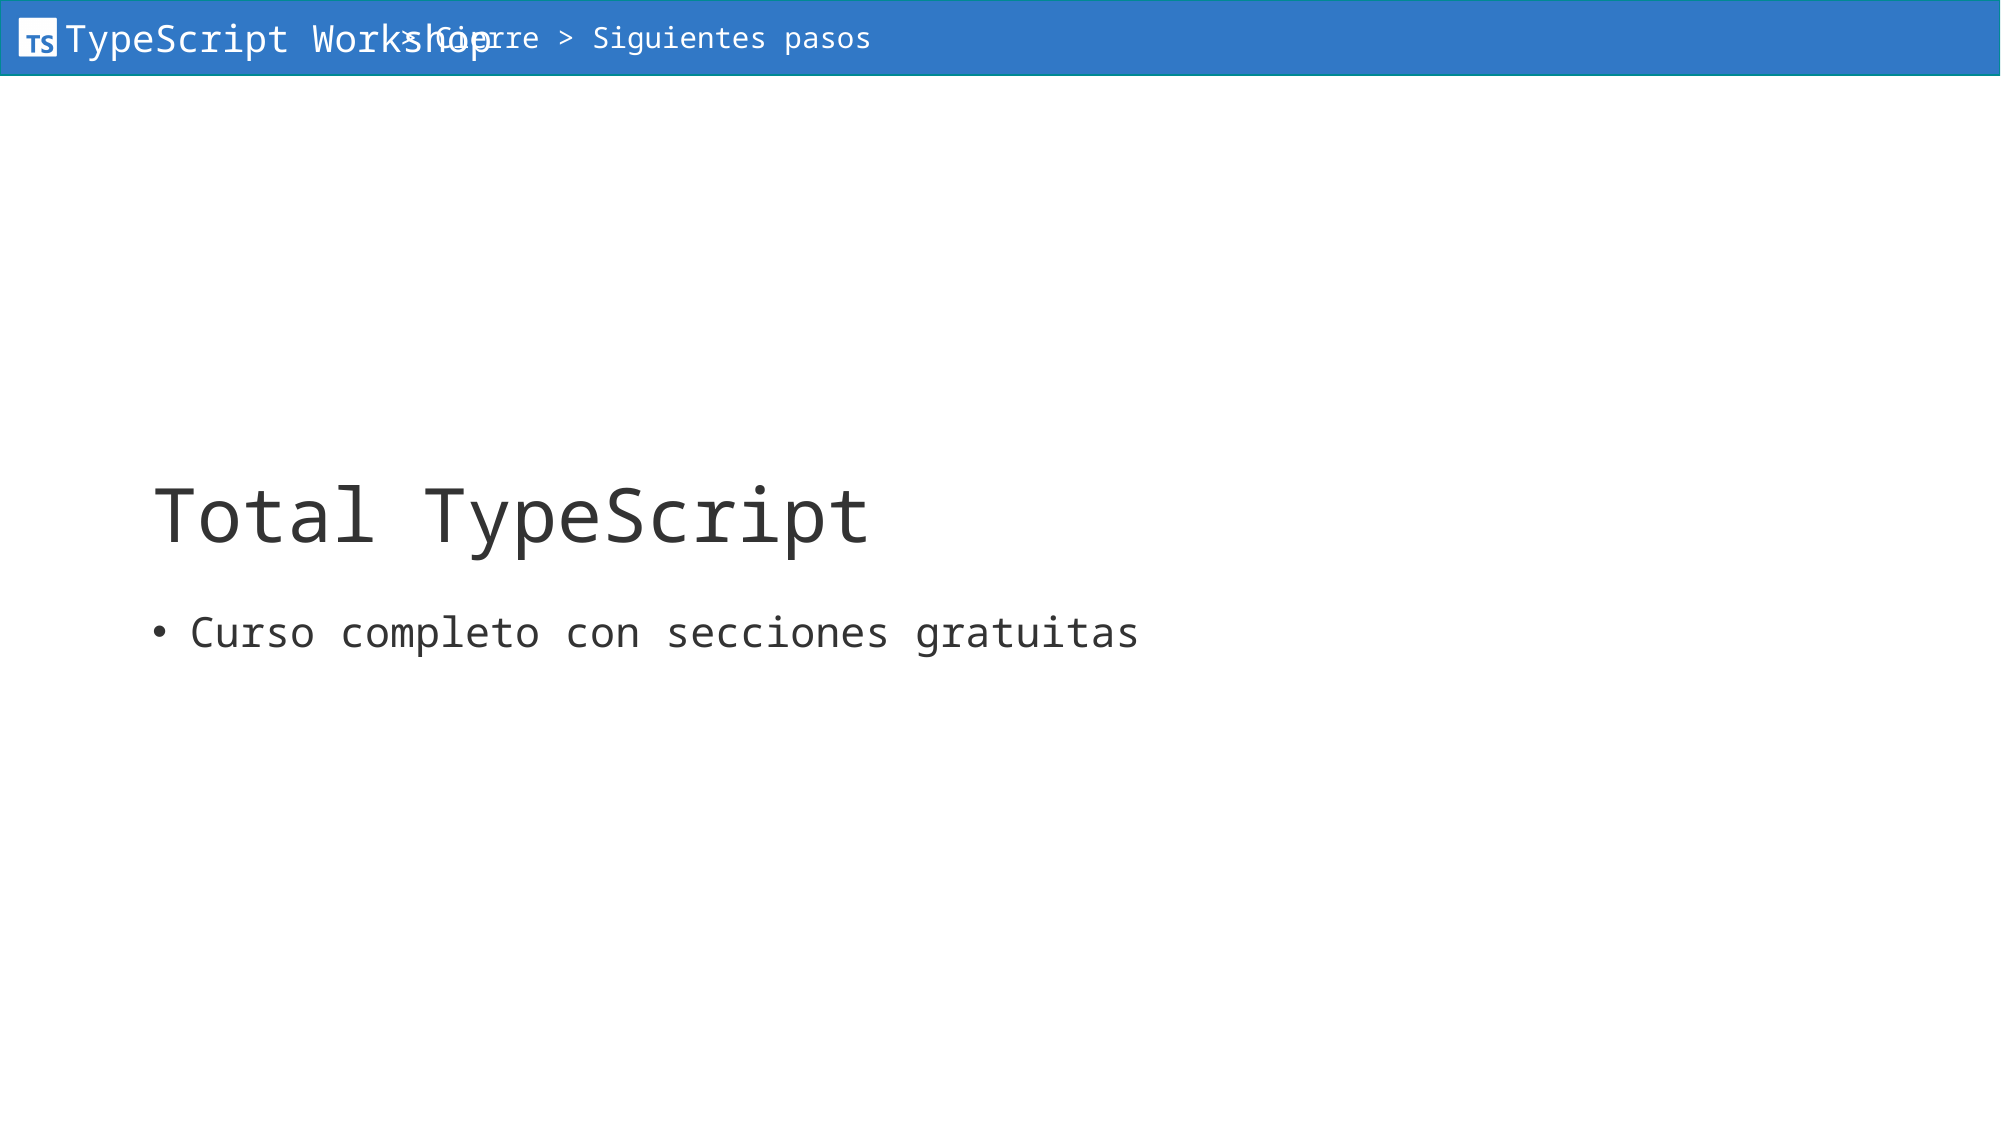

> Cierre > Siguientes pasos
# Total TypeScript
Curso completo con secciones gratuitas
6/2/25
Workshop de TypeScript - Pepe Fabra Valverde
186